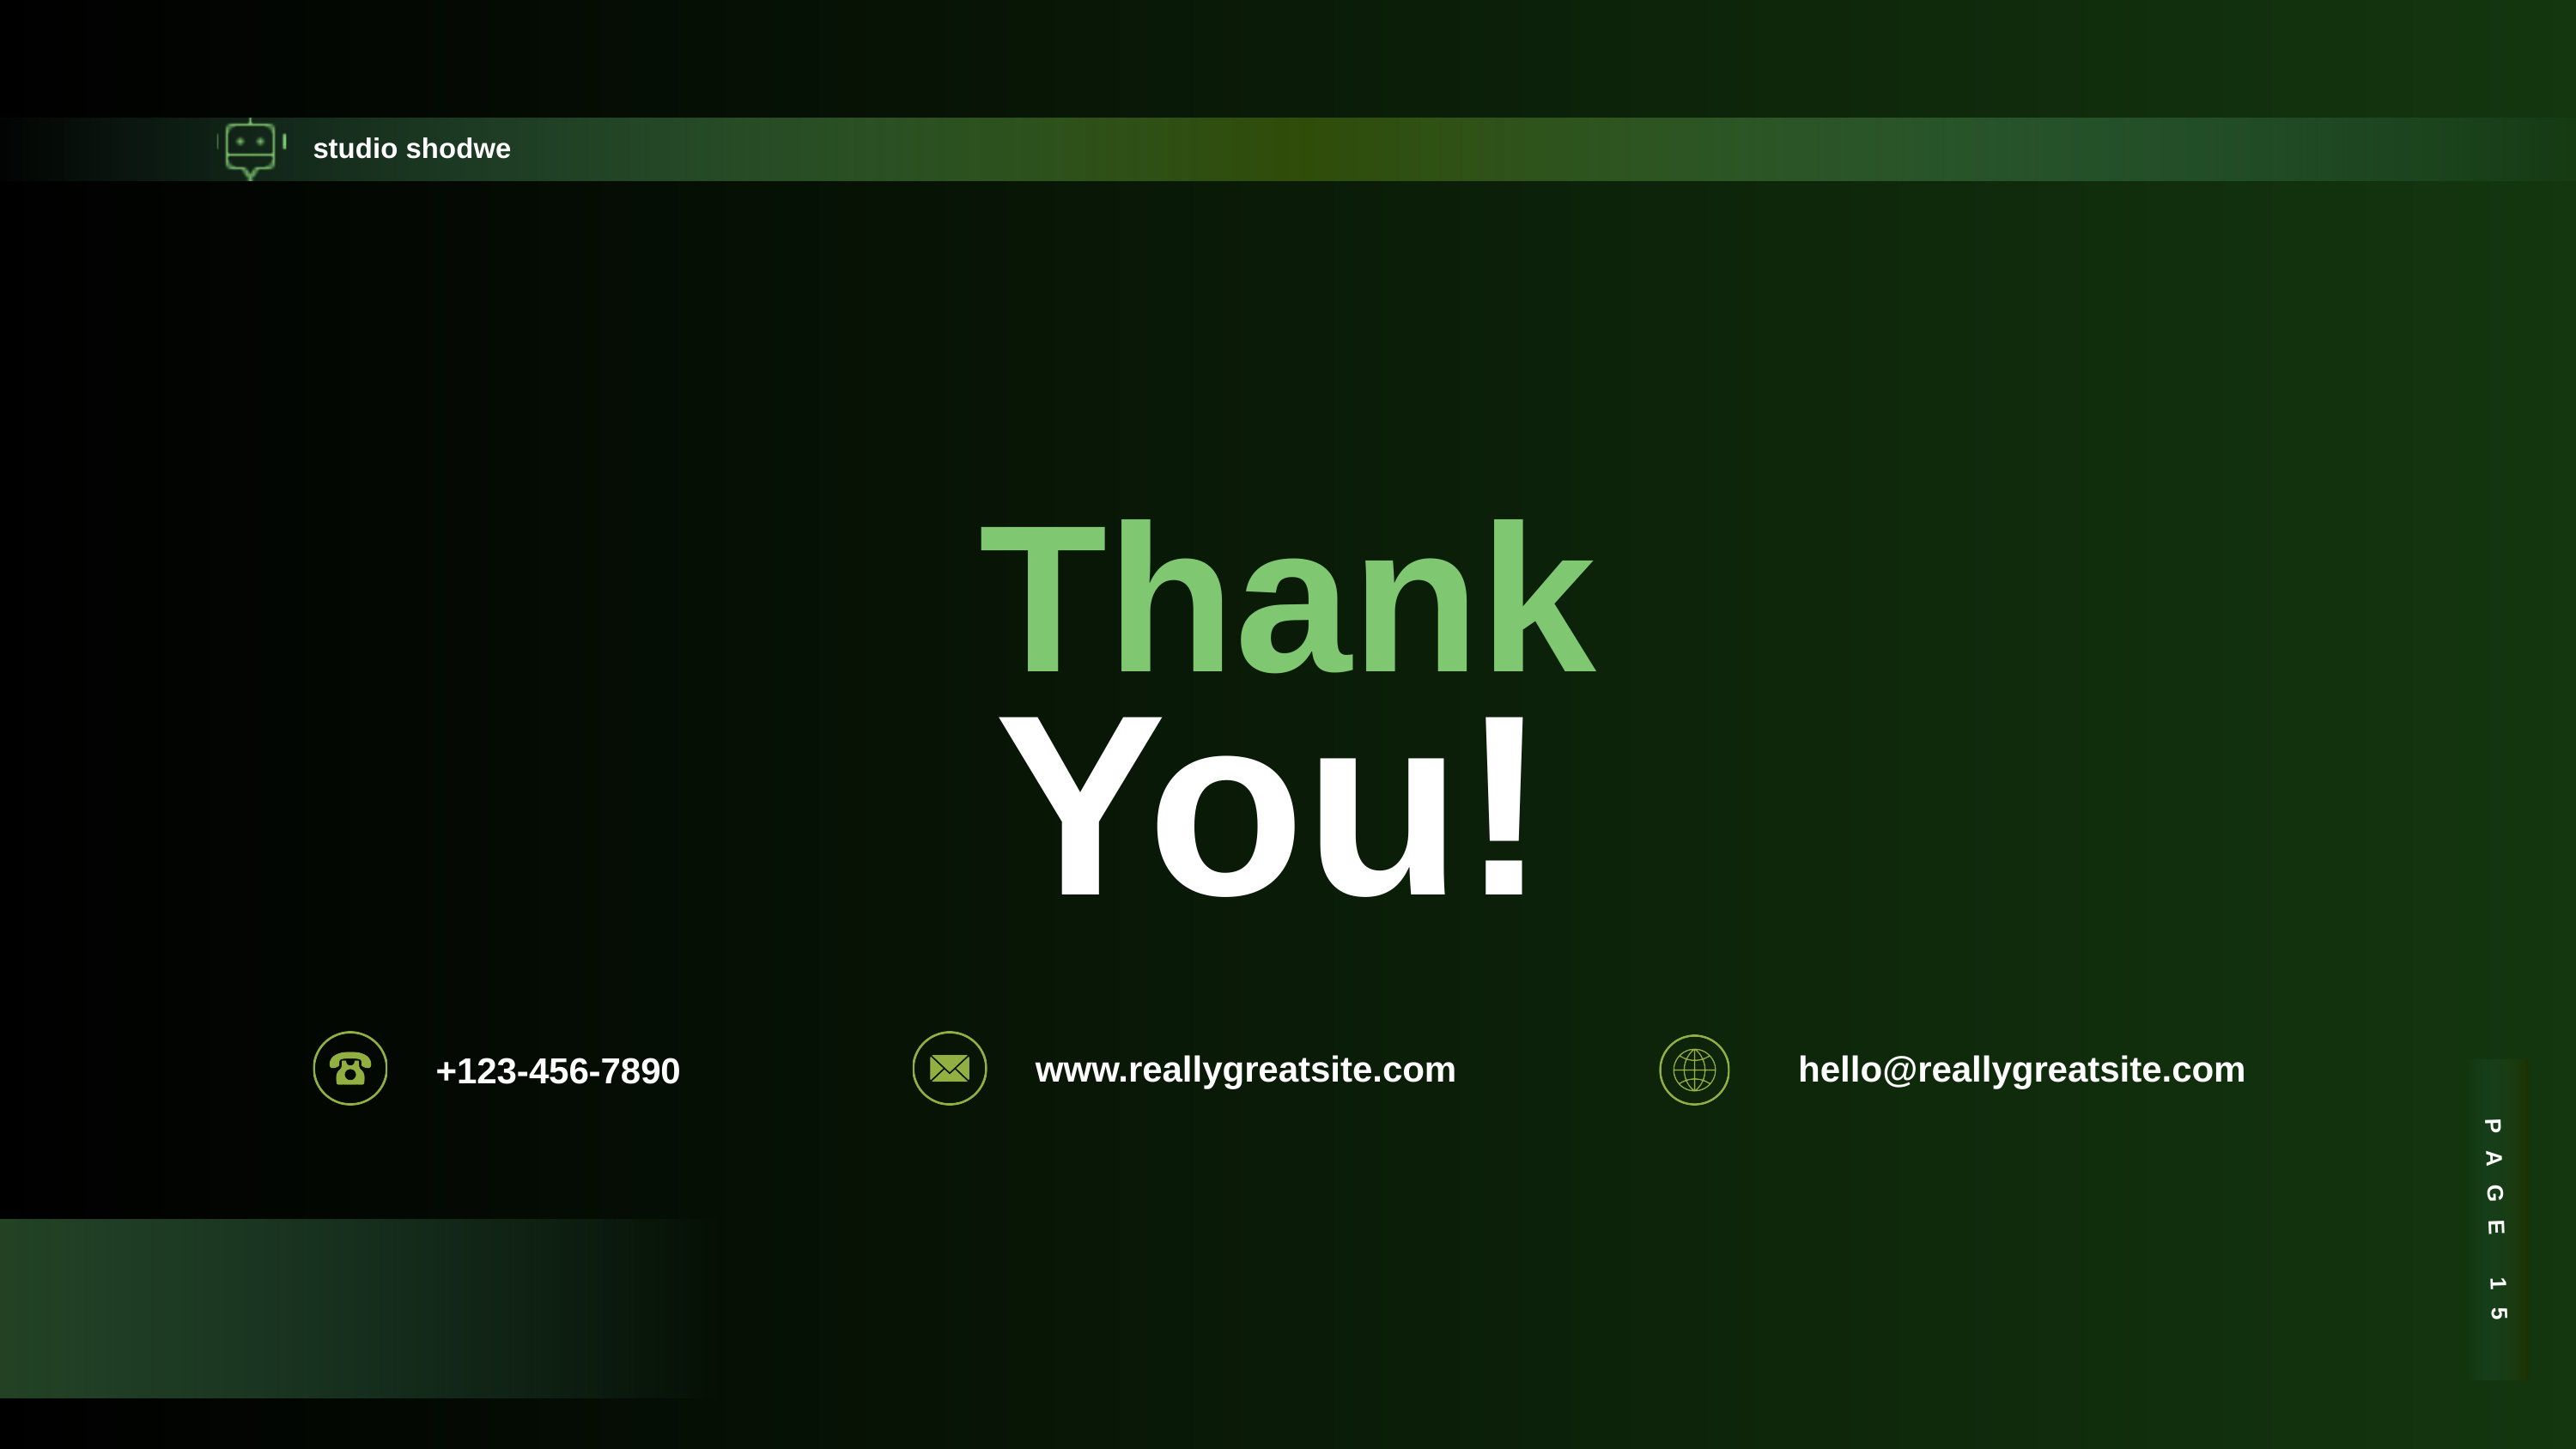

studio shodwe
Thank
You!

www.reallygreatsite.com
hello@reallygreatsite.com
+123-456-7890

PAGE 15